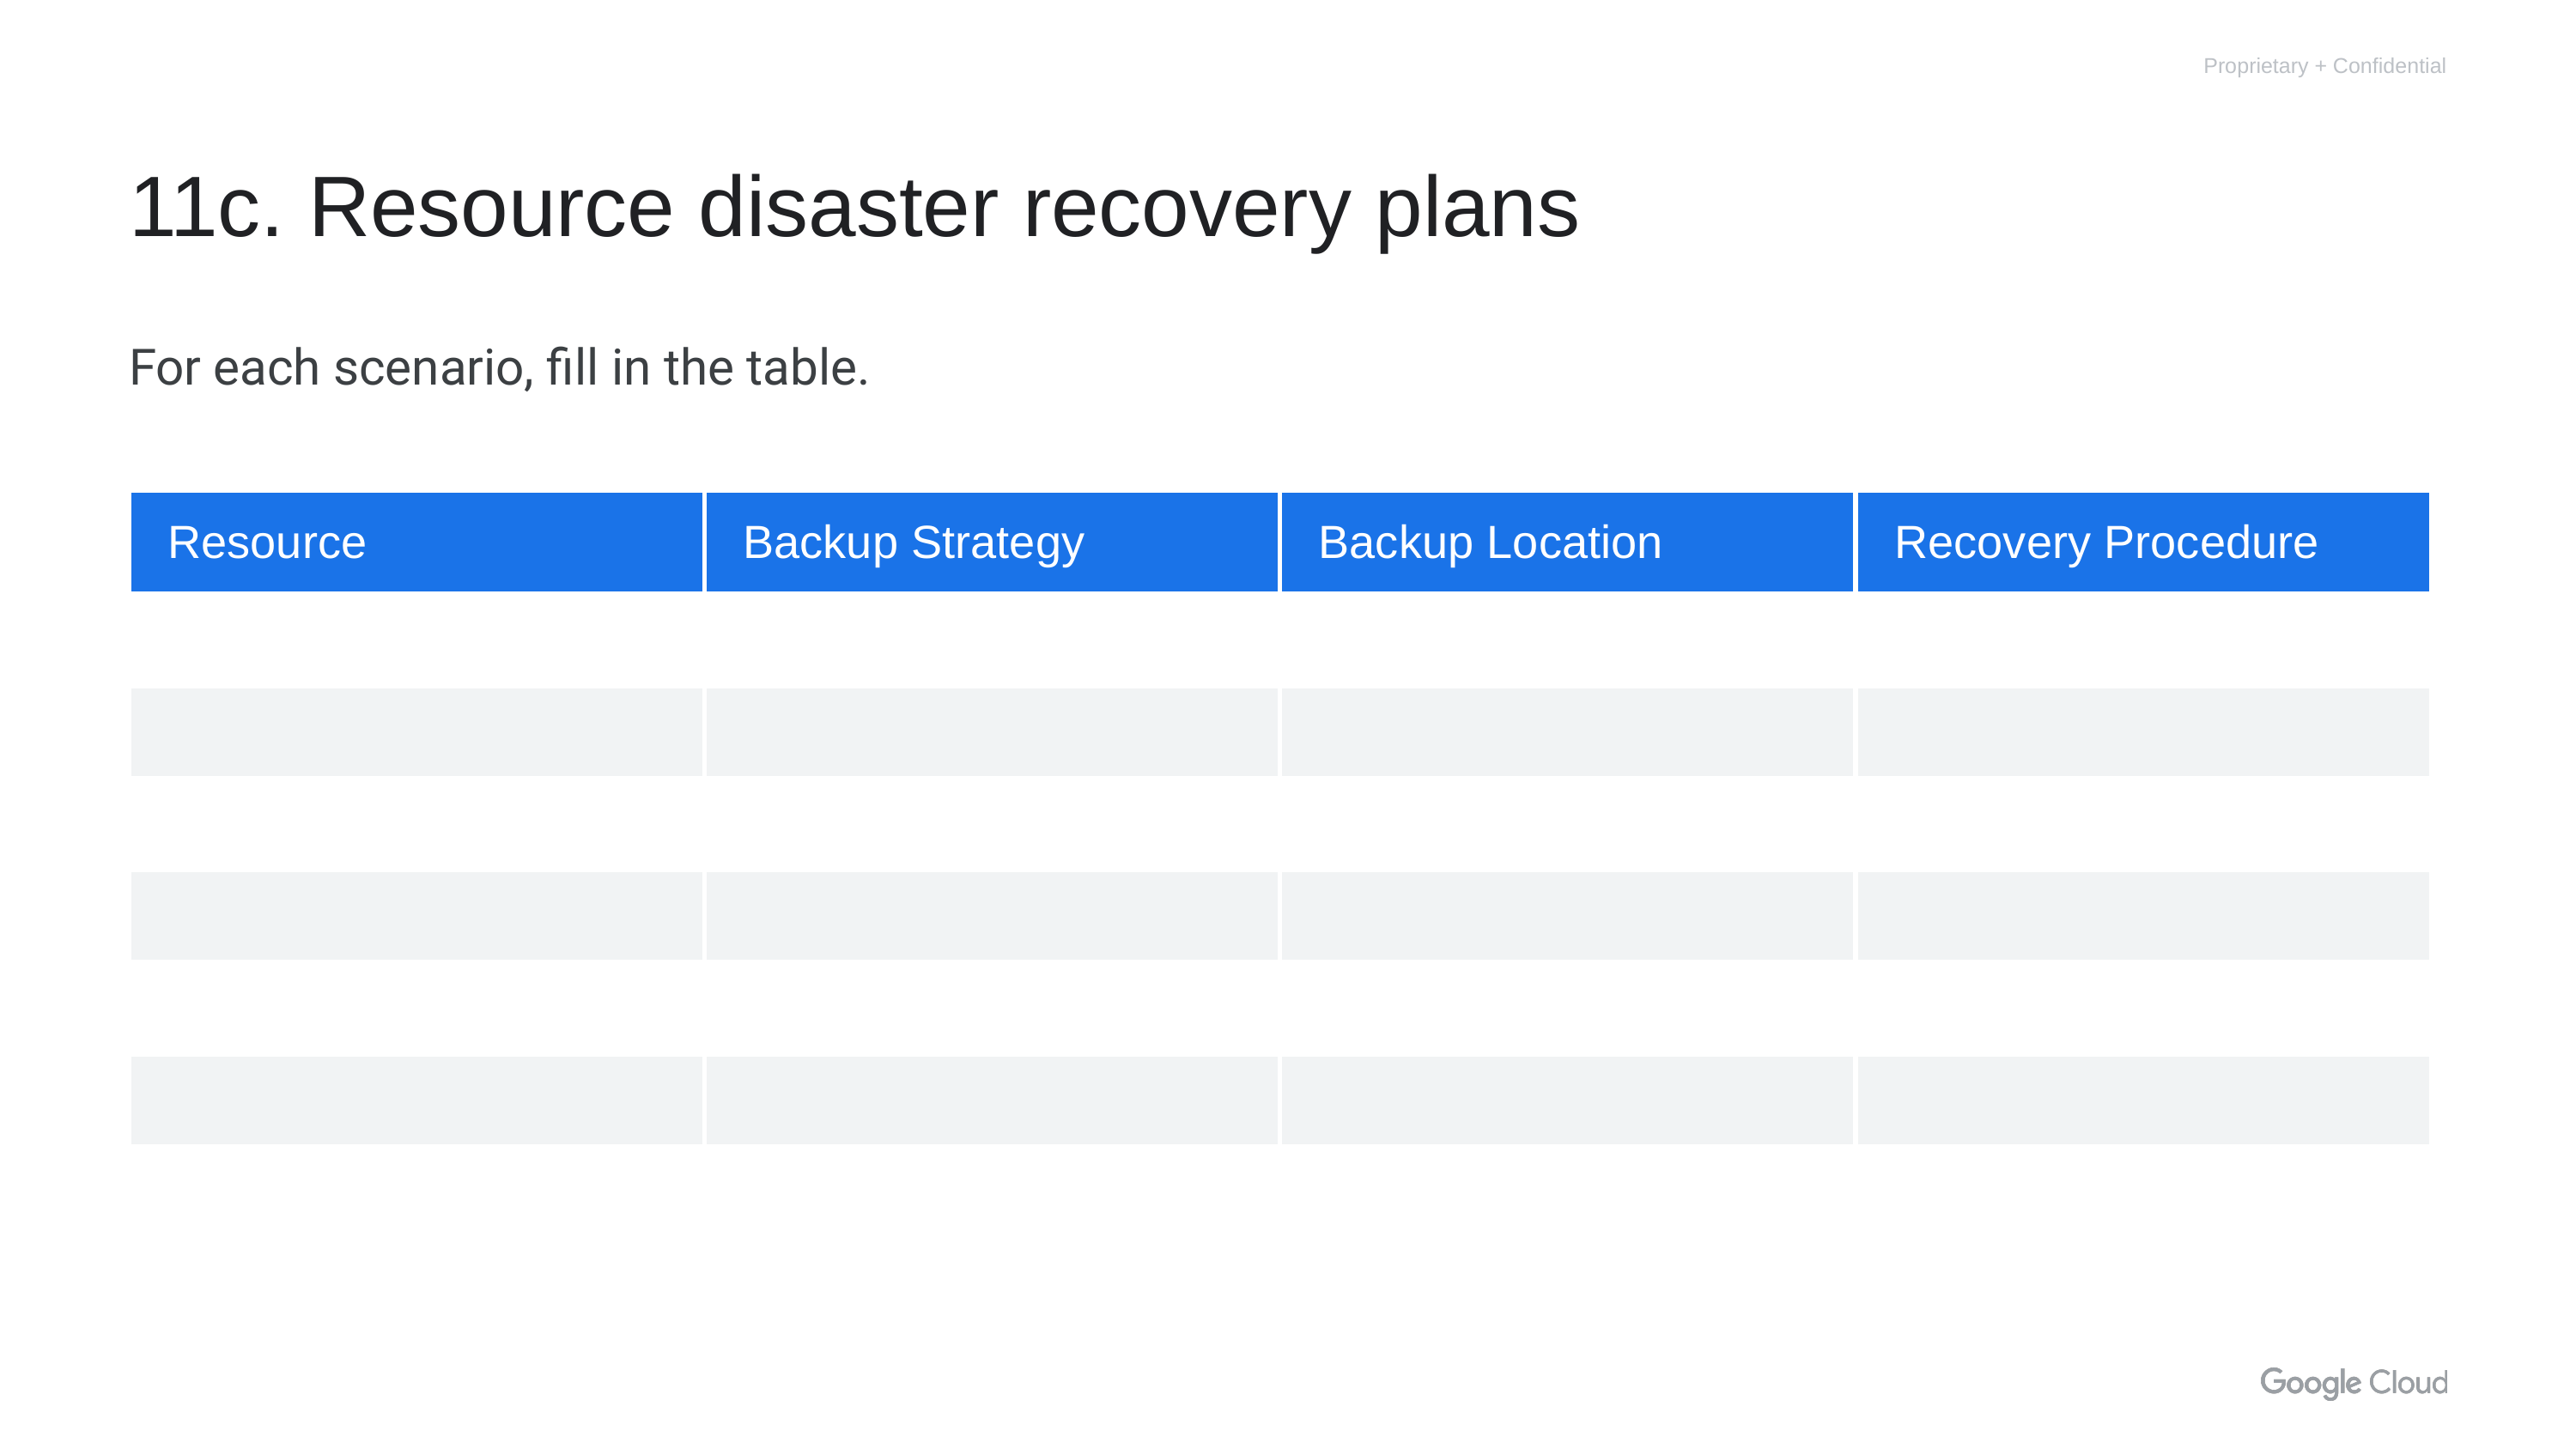

# 11c. Resource disaster recovery plans
For each scenario, fill in the table.
| Resource | Backup Strategy | Backup Location | Recovery Procedure |
| --- | --- | --- | --- |
|  |  |  |  |
|  |  |  |  |
|  |  |  |  |
|  |  |  |  |
|  |  |  |  |
|  |  |  |  |